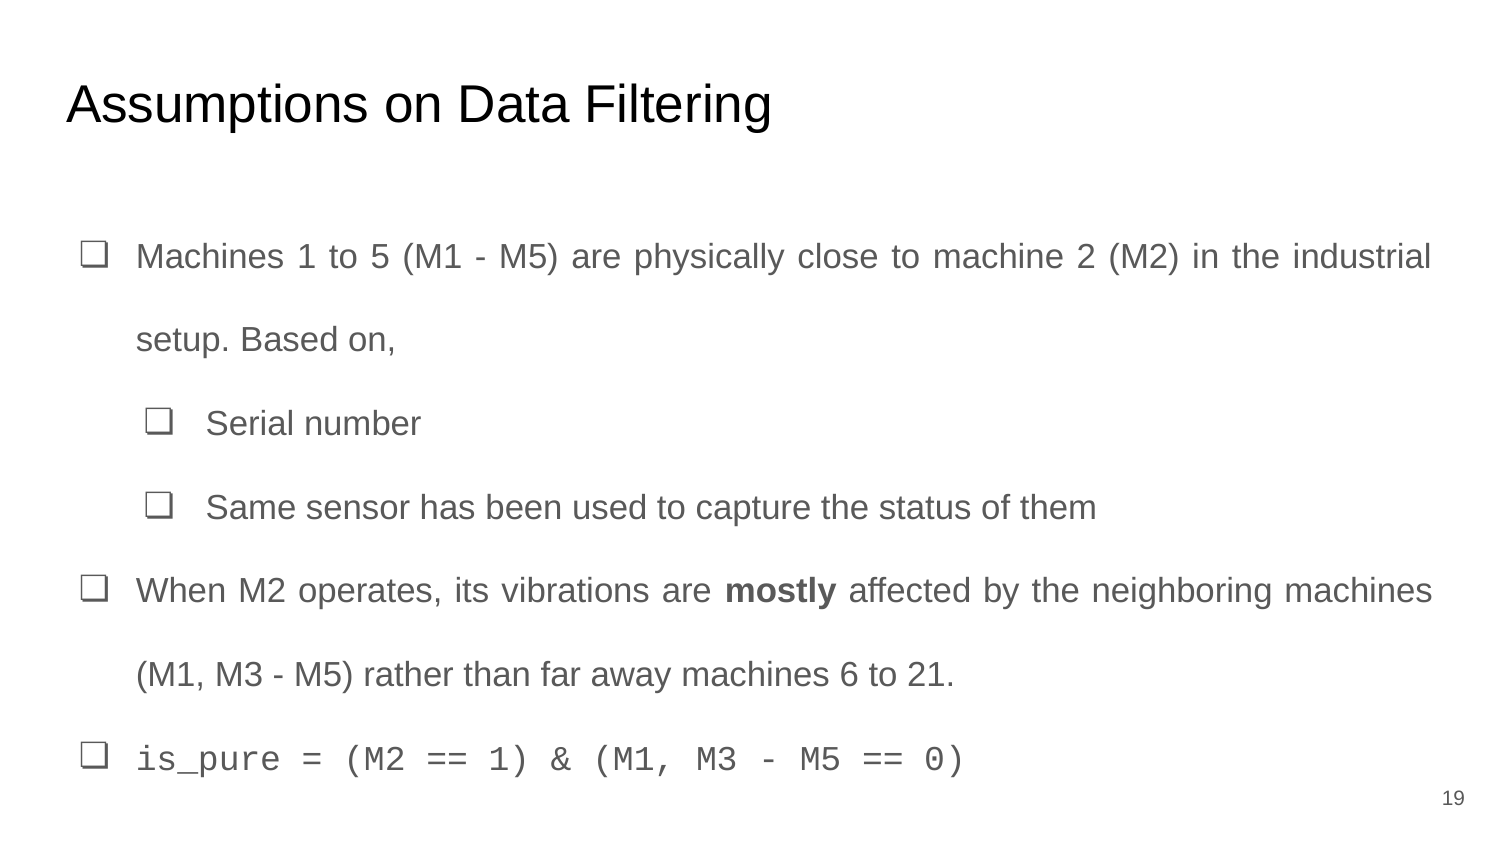

# Assumptions on Data Filtering
Machines 1 to 5 (M1 - M5) are physically close to machine 2 (M2) in the industrial setup. Based on,
Serial number
Same sensor has been used to capture the status of them
When M2 operates, its vibrations are mostly affected by the neighboring machines (M1, M3 - M5) rather than far away machines 6 to 21.
is_pure = (M2 == 1) & (M1, M3 - M5 == 0)
19